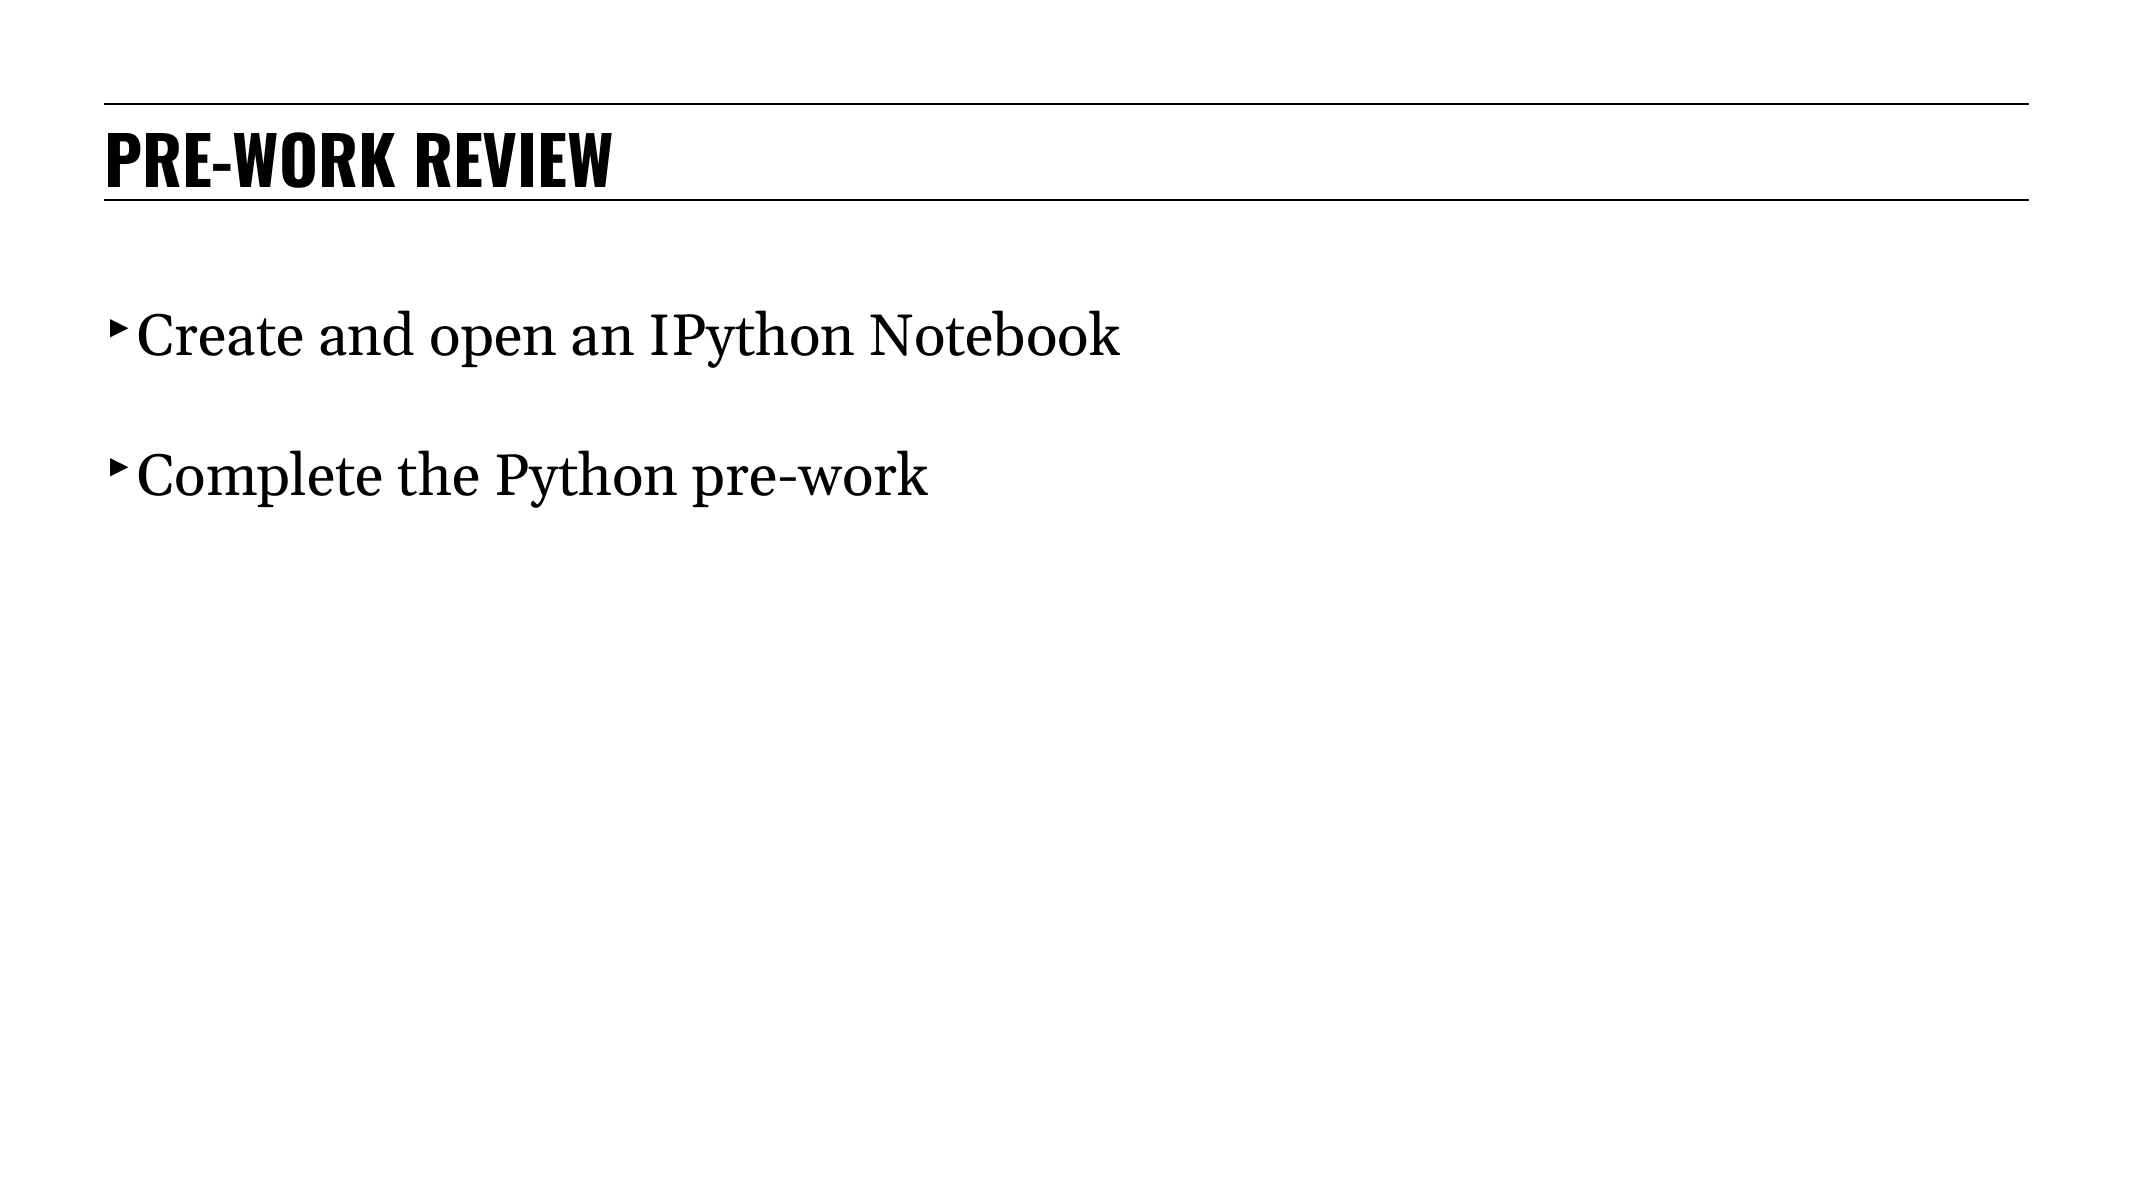

PRE-WORK REVIEW

Create and open an IPython Notebook

Complete the Python pre-work